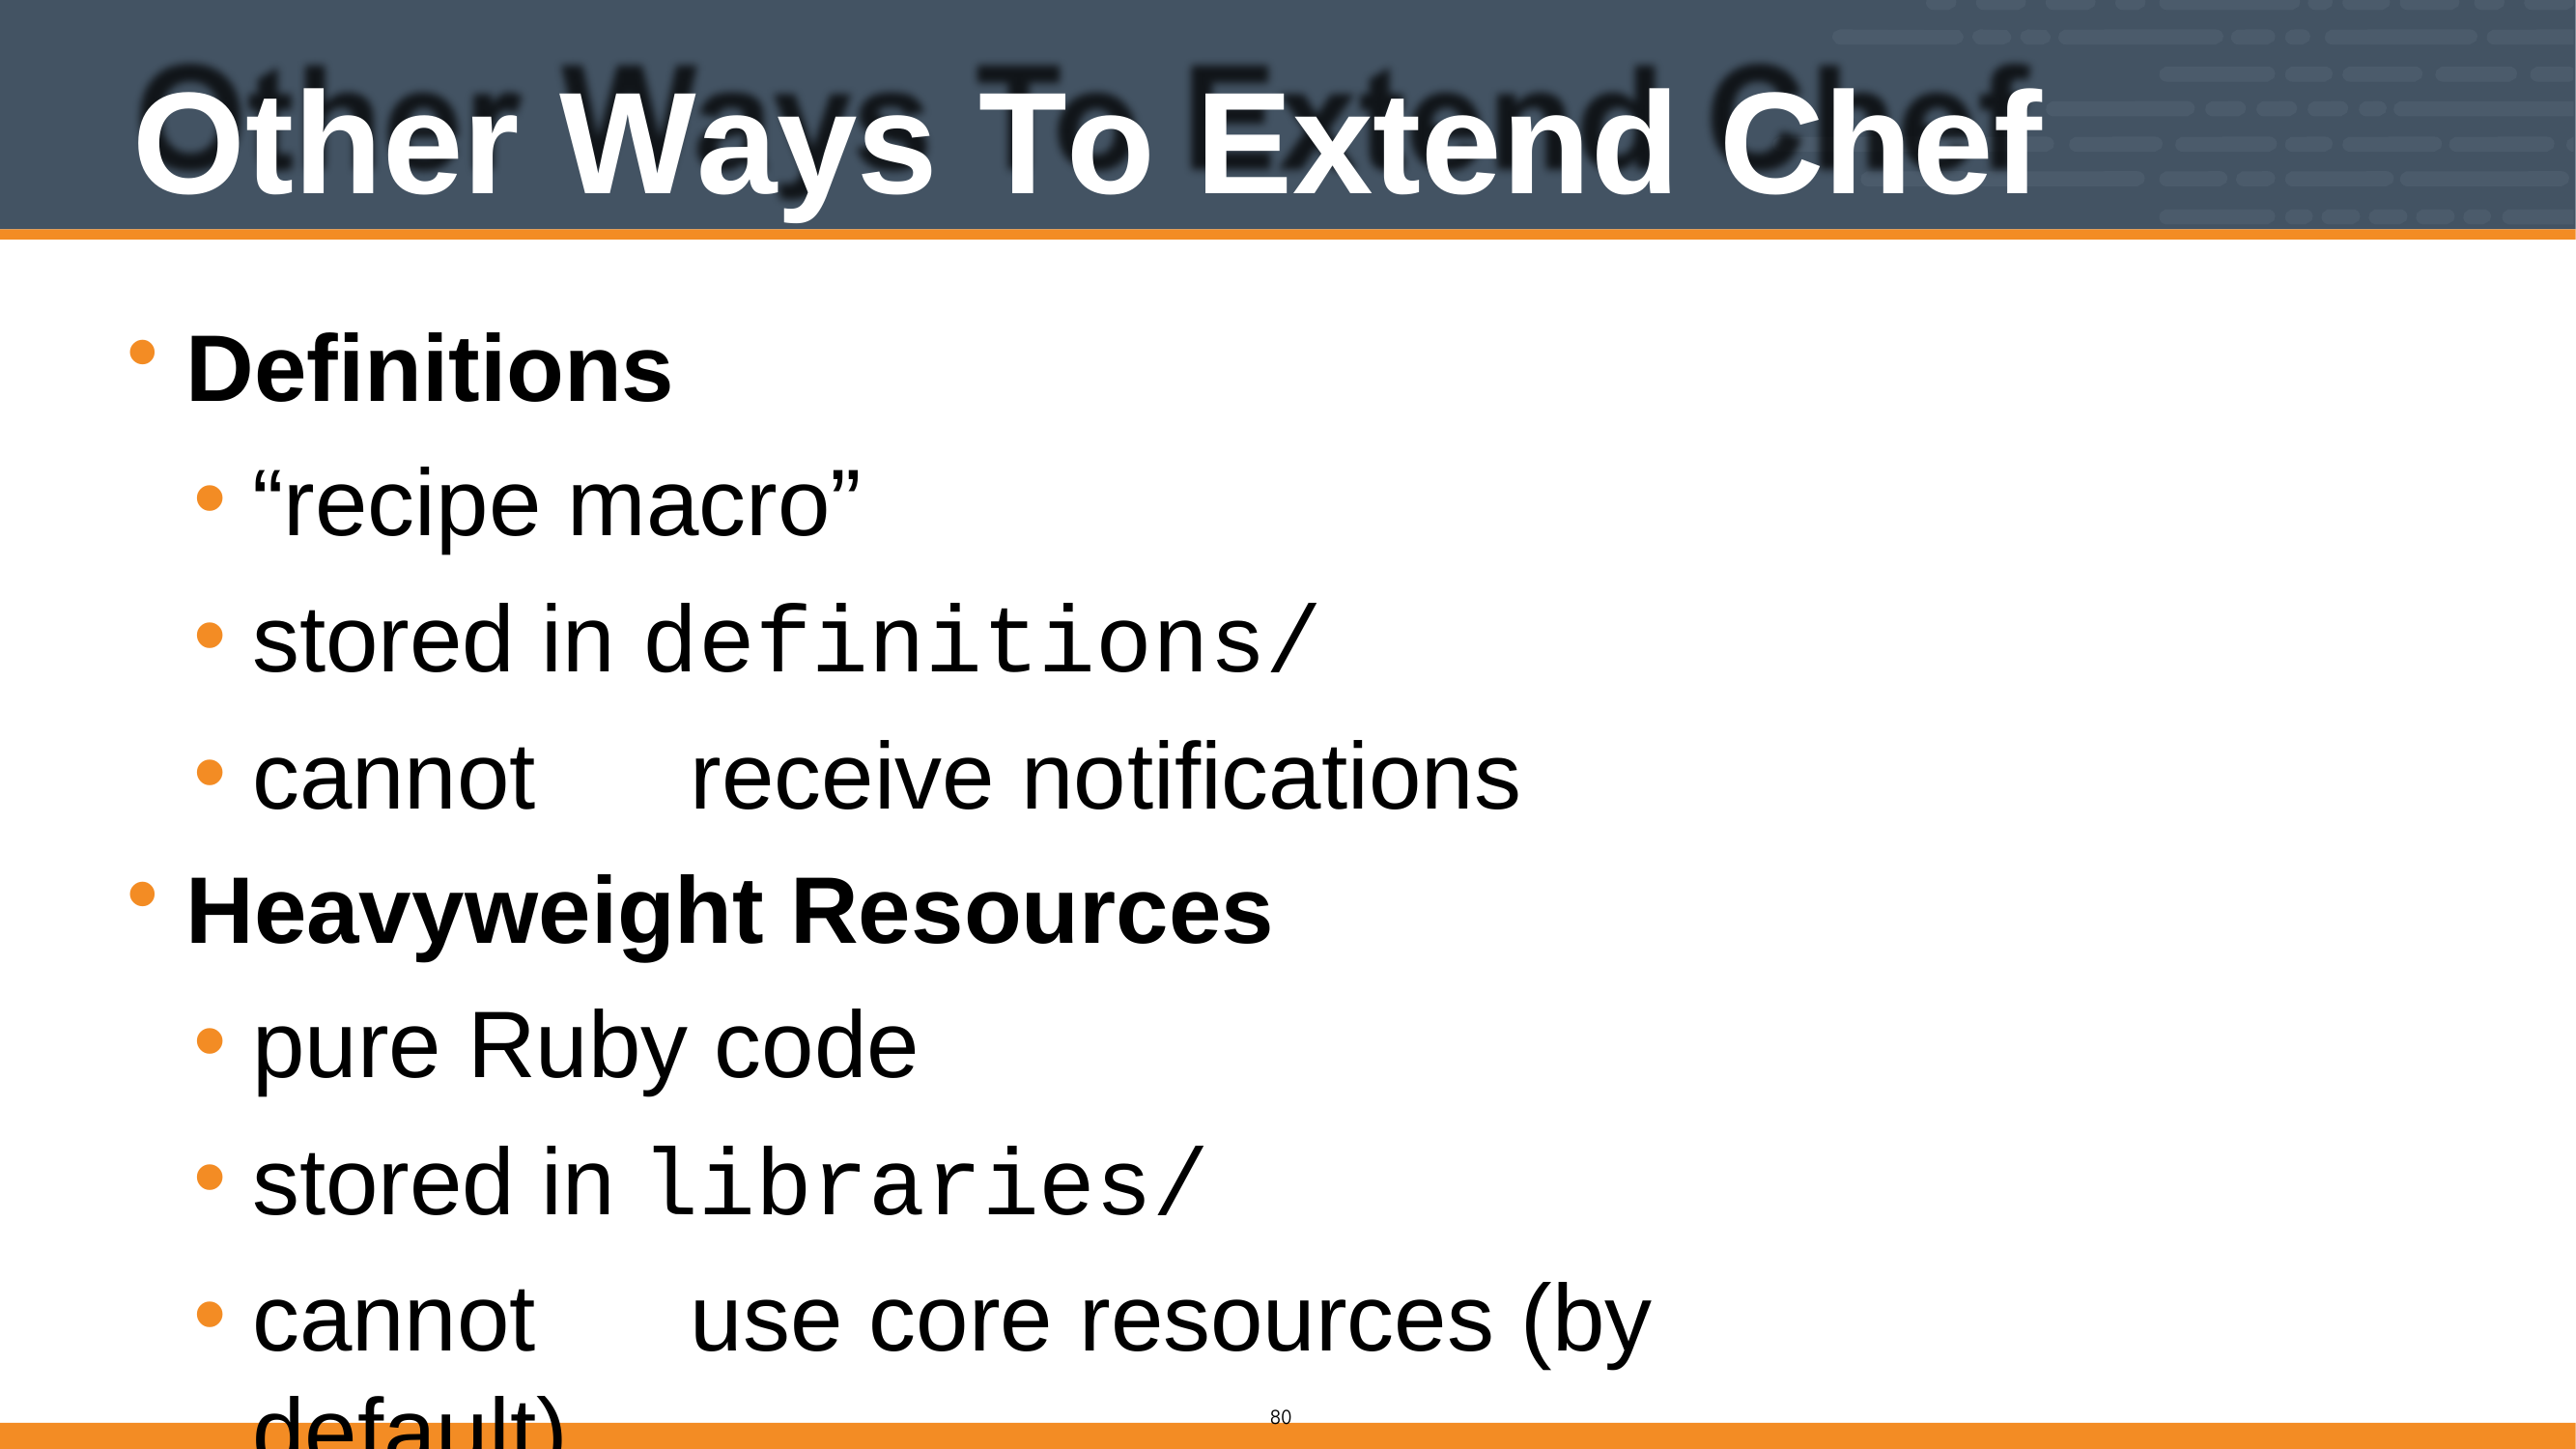

# Other Ways To Extend Chef

Definitions
“recipe macro”
stored in definitions/
cannot	receive notifications
Heavyweight Resources
pure Ruby code
stored in libraries/
cannot	use core resources (by default)
80